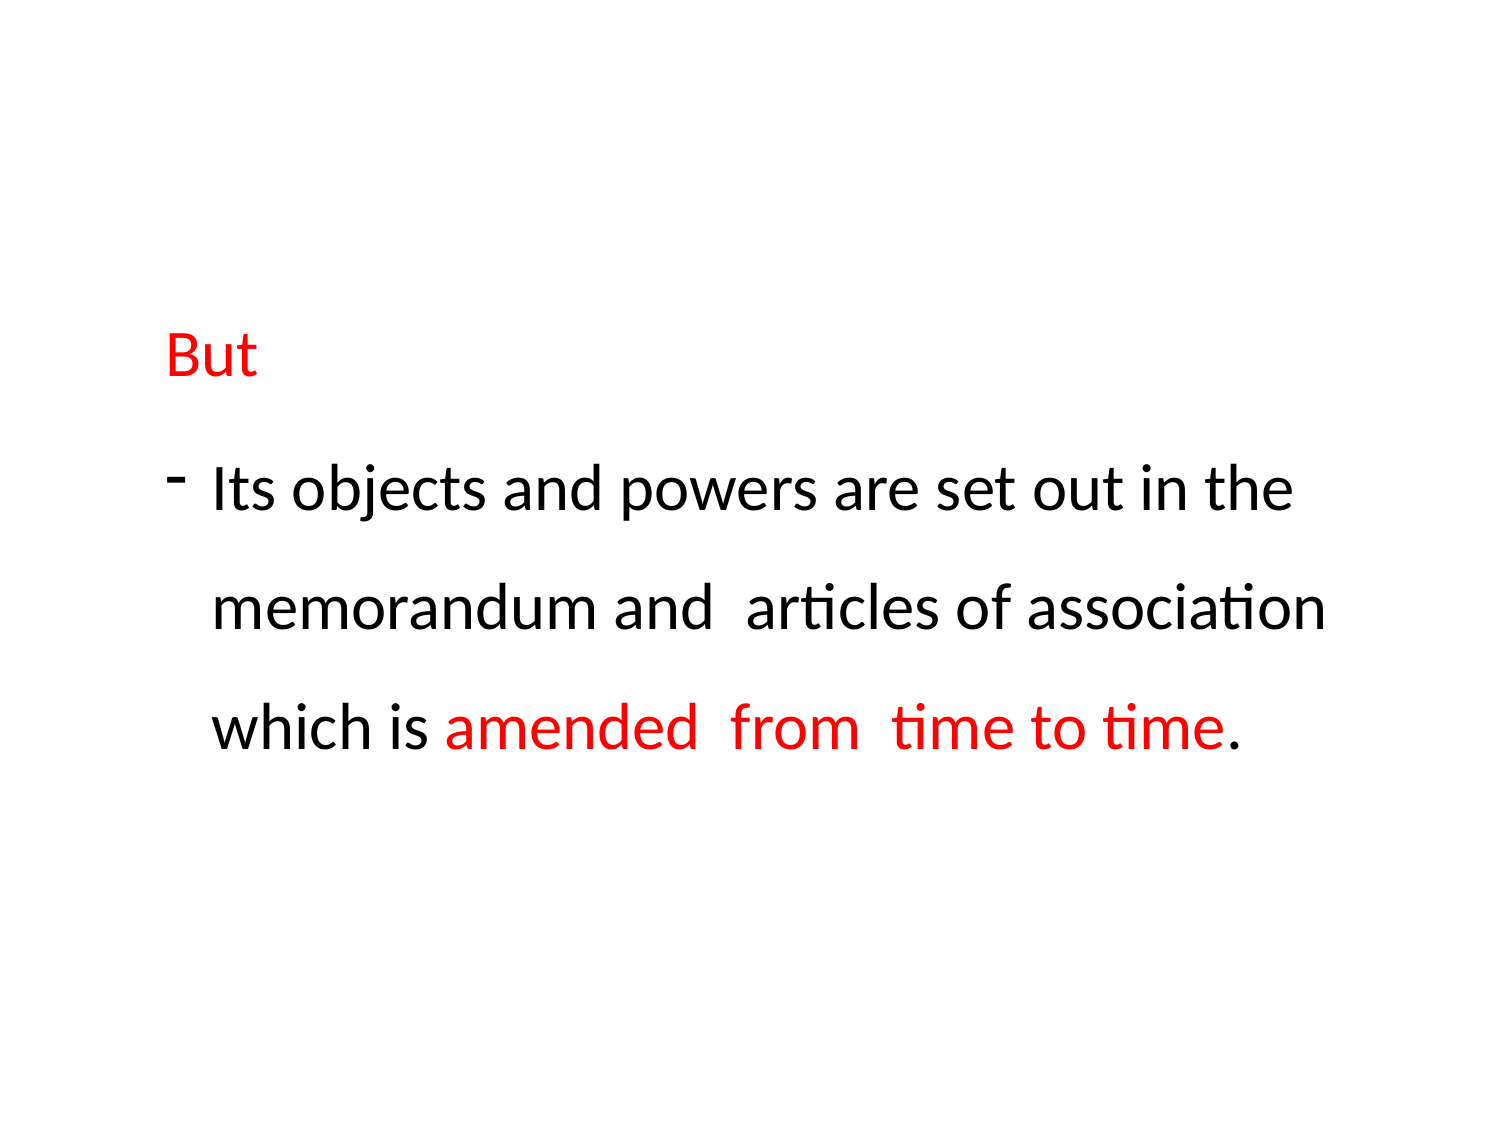

But
Its objects and powers are set out in the memorandum and  articles of association which is amended  from  time to time.